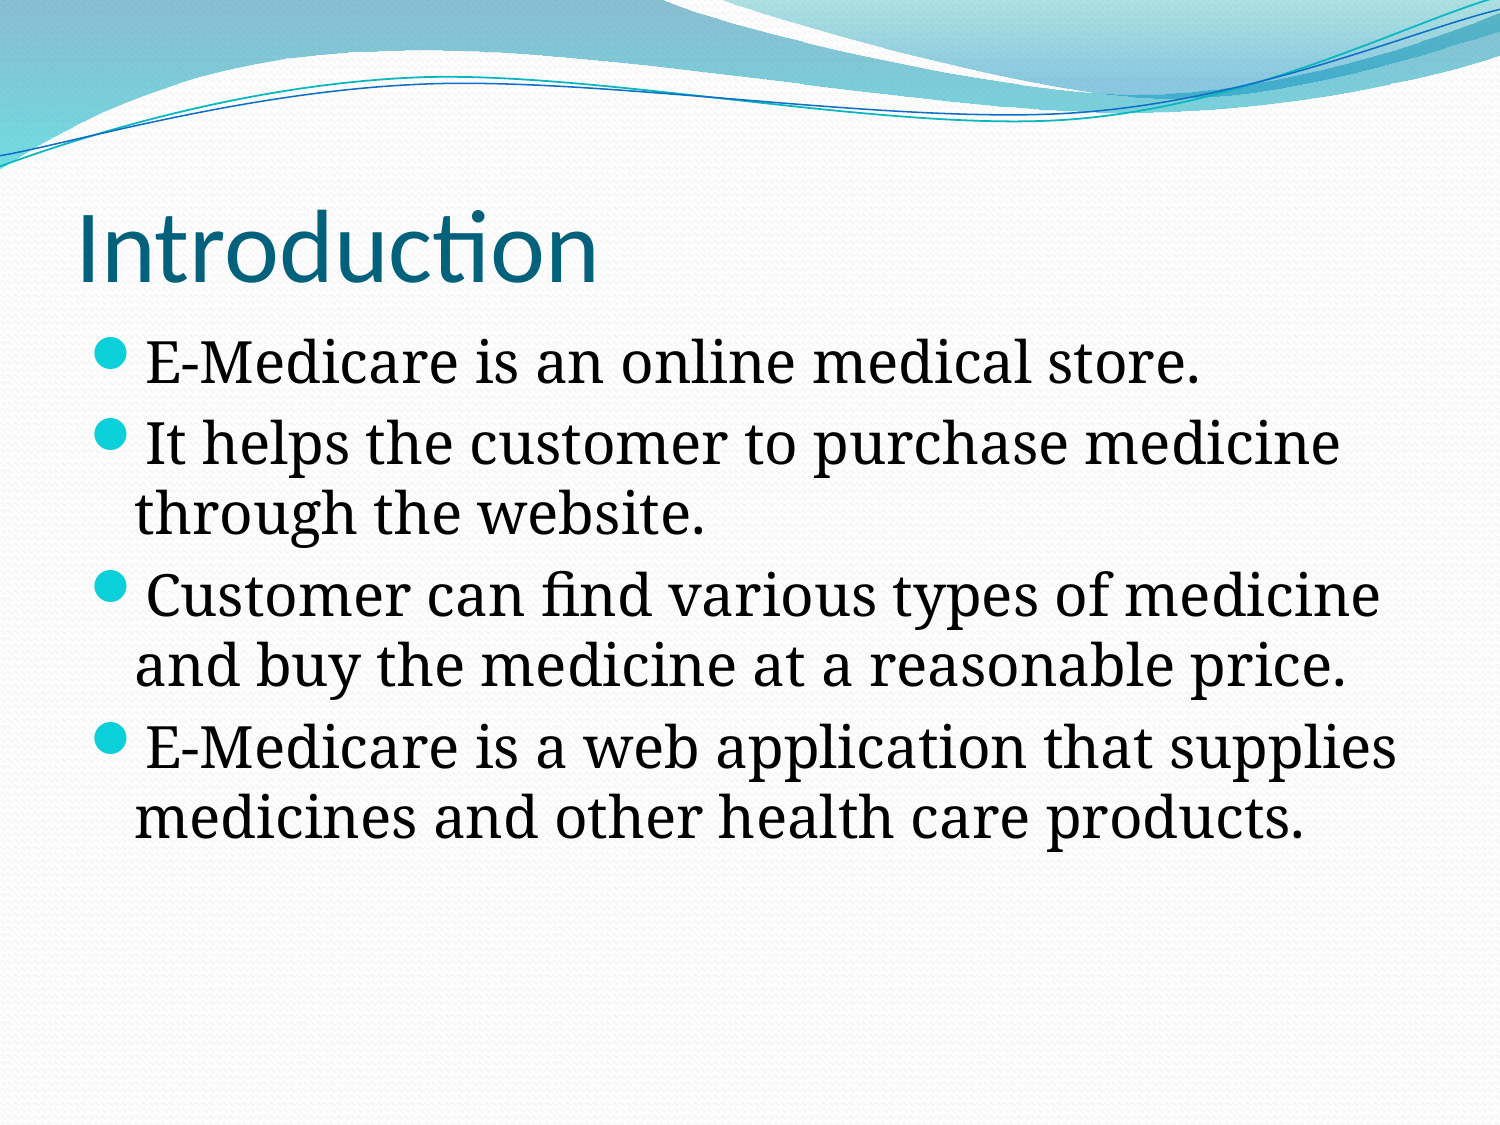

# Introduction
E-Medicare is an online medical store.
It helps the customer to purchase medicine through the website.
Customer can find various types of medicine and buy the medicine at a reasonable price.
E-Medicare is a web application that supplies medicines and other health care products.